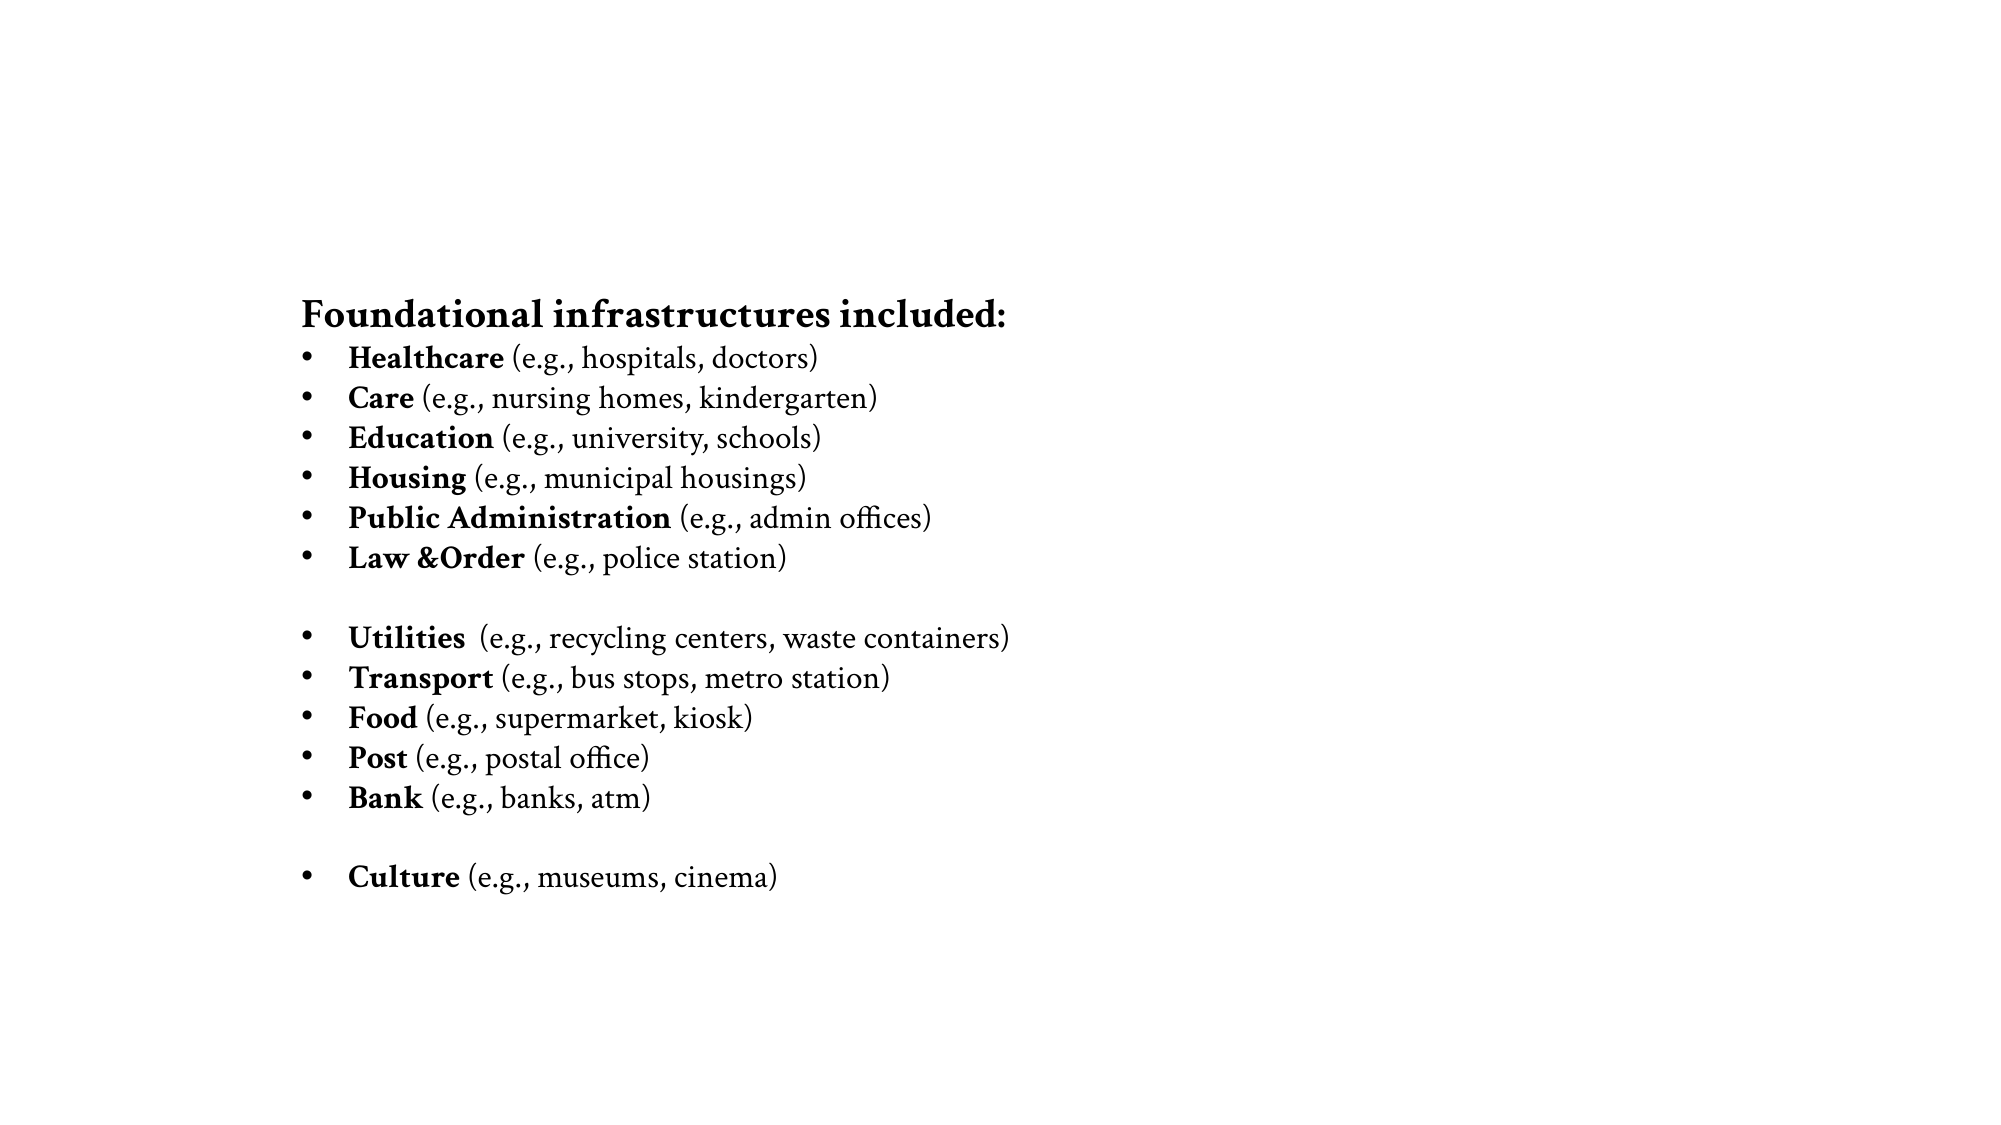

Foundational infrastructures included:
Healthcare (e.g., hospitals, doctors)
Care (e.g., nursing homes, kindergarten)
Education (e.g., university, schools)
Housing (e.g., municipal housings)
Public Administration (e.g., admin offices)
Law &Order (e.g., police station)

Utilities  (e.g., recycling centers, waste containers)
Transport (e.g., bus stops, metro station)
Food (e.g., supermarket, kiosk)
Post (e.g., postal office)
Bank (e.g., banks, atm)

Culture (e.g., museums, cinema)